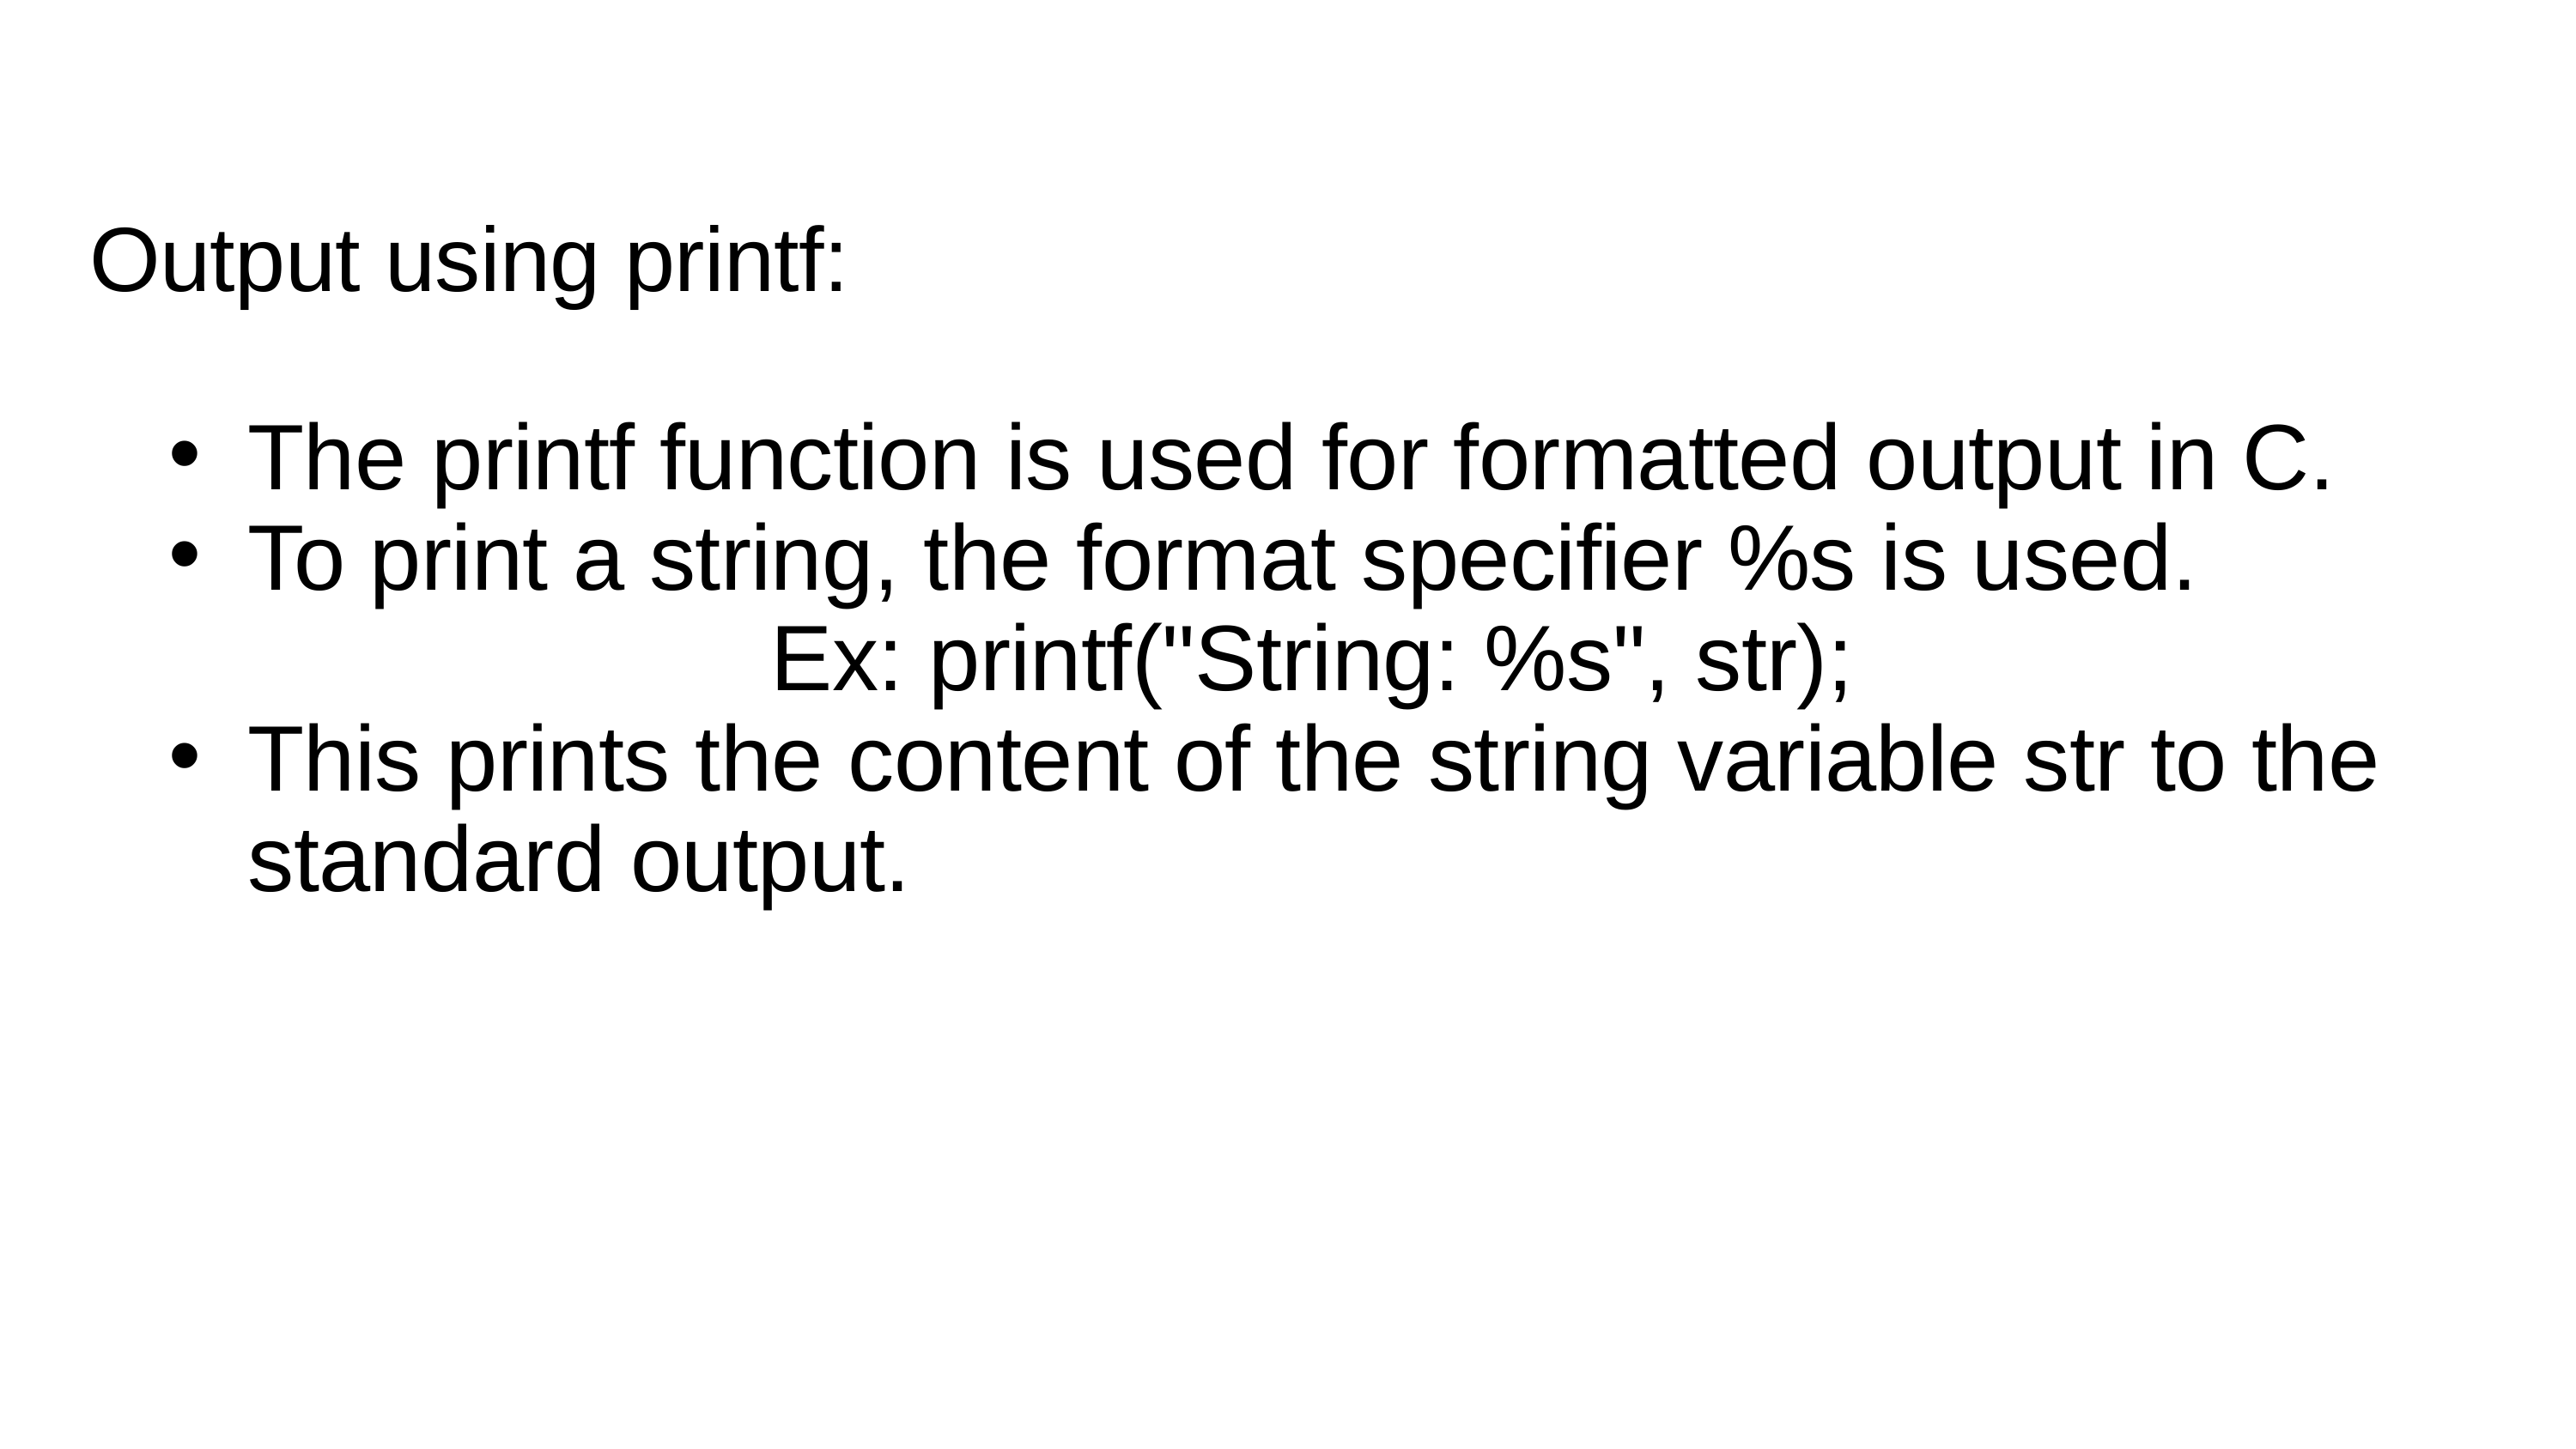

Output using printf:

The printf function is used for formatted output in C.
To print a string, the format specifier %s is used.
                           Ex: printf("String: %s", str);
This prints the content of the string variable str to the standard output.